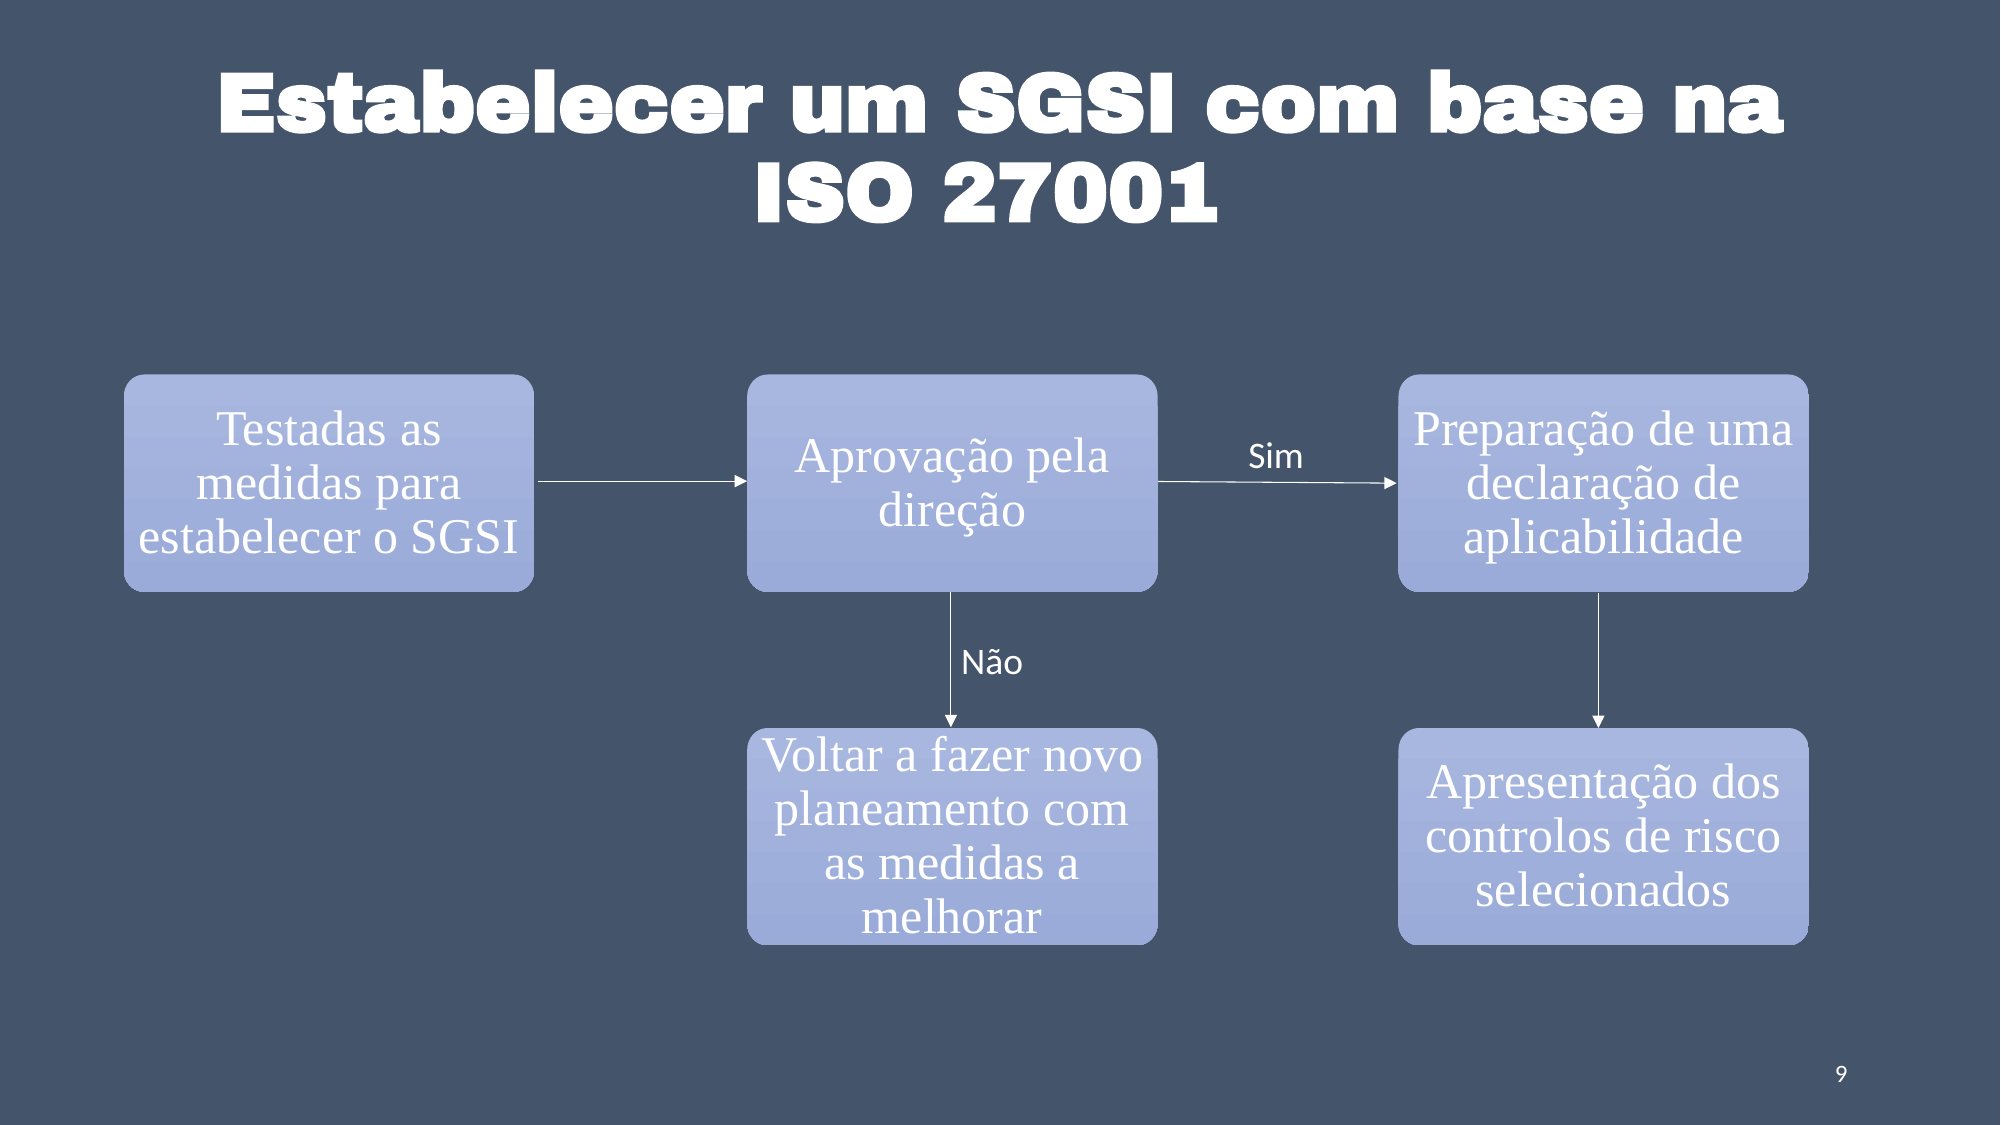

# Estabelecer um SGSI com base na ISO 27001
Aprovação pela direção
Preparação de uma declaração de aplicabilidade
Testadas as medidas para estabelecer o SGSI
Sim
Não
Voltar a fazer novo planeamento com as medidas a melhorar
Apresentação dos controlos de risco selecionados
9